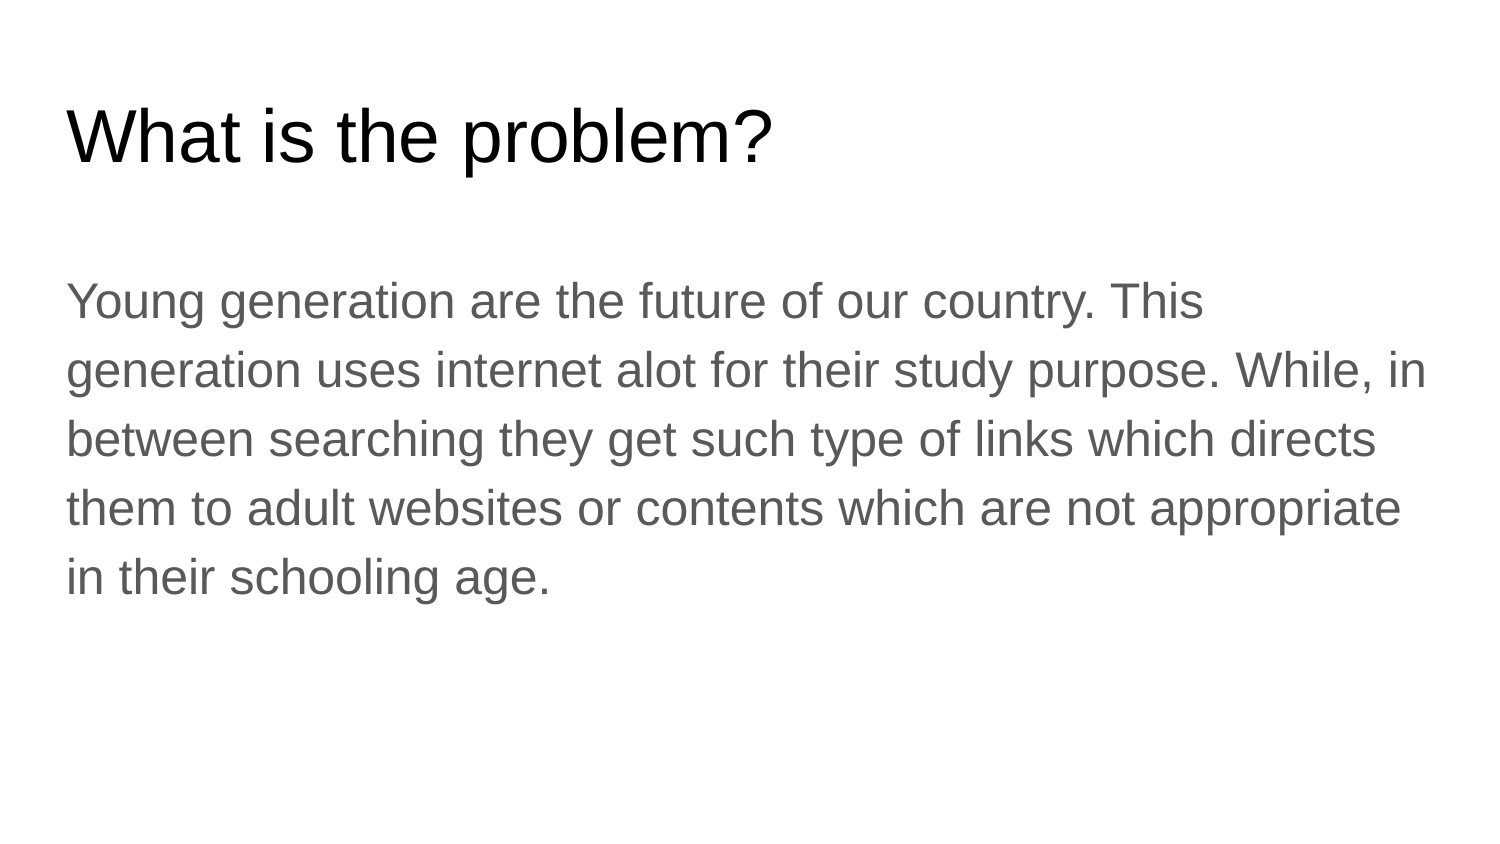

# What is the problem?
Young generation are the future of our country. This generation uses internet alot for their study purpose. While, in between searching they get such type of links which directs them to adult websites or contents which are not appropriate in their schooling age.